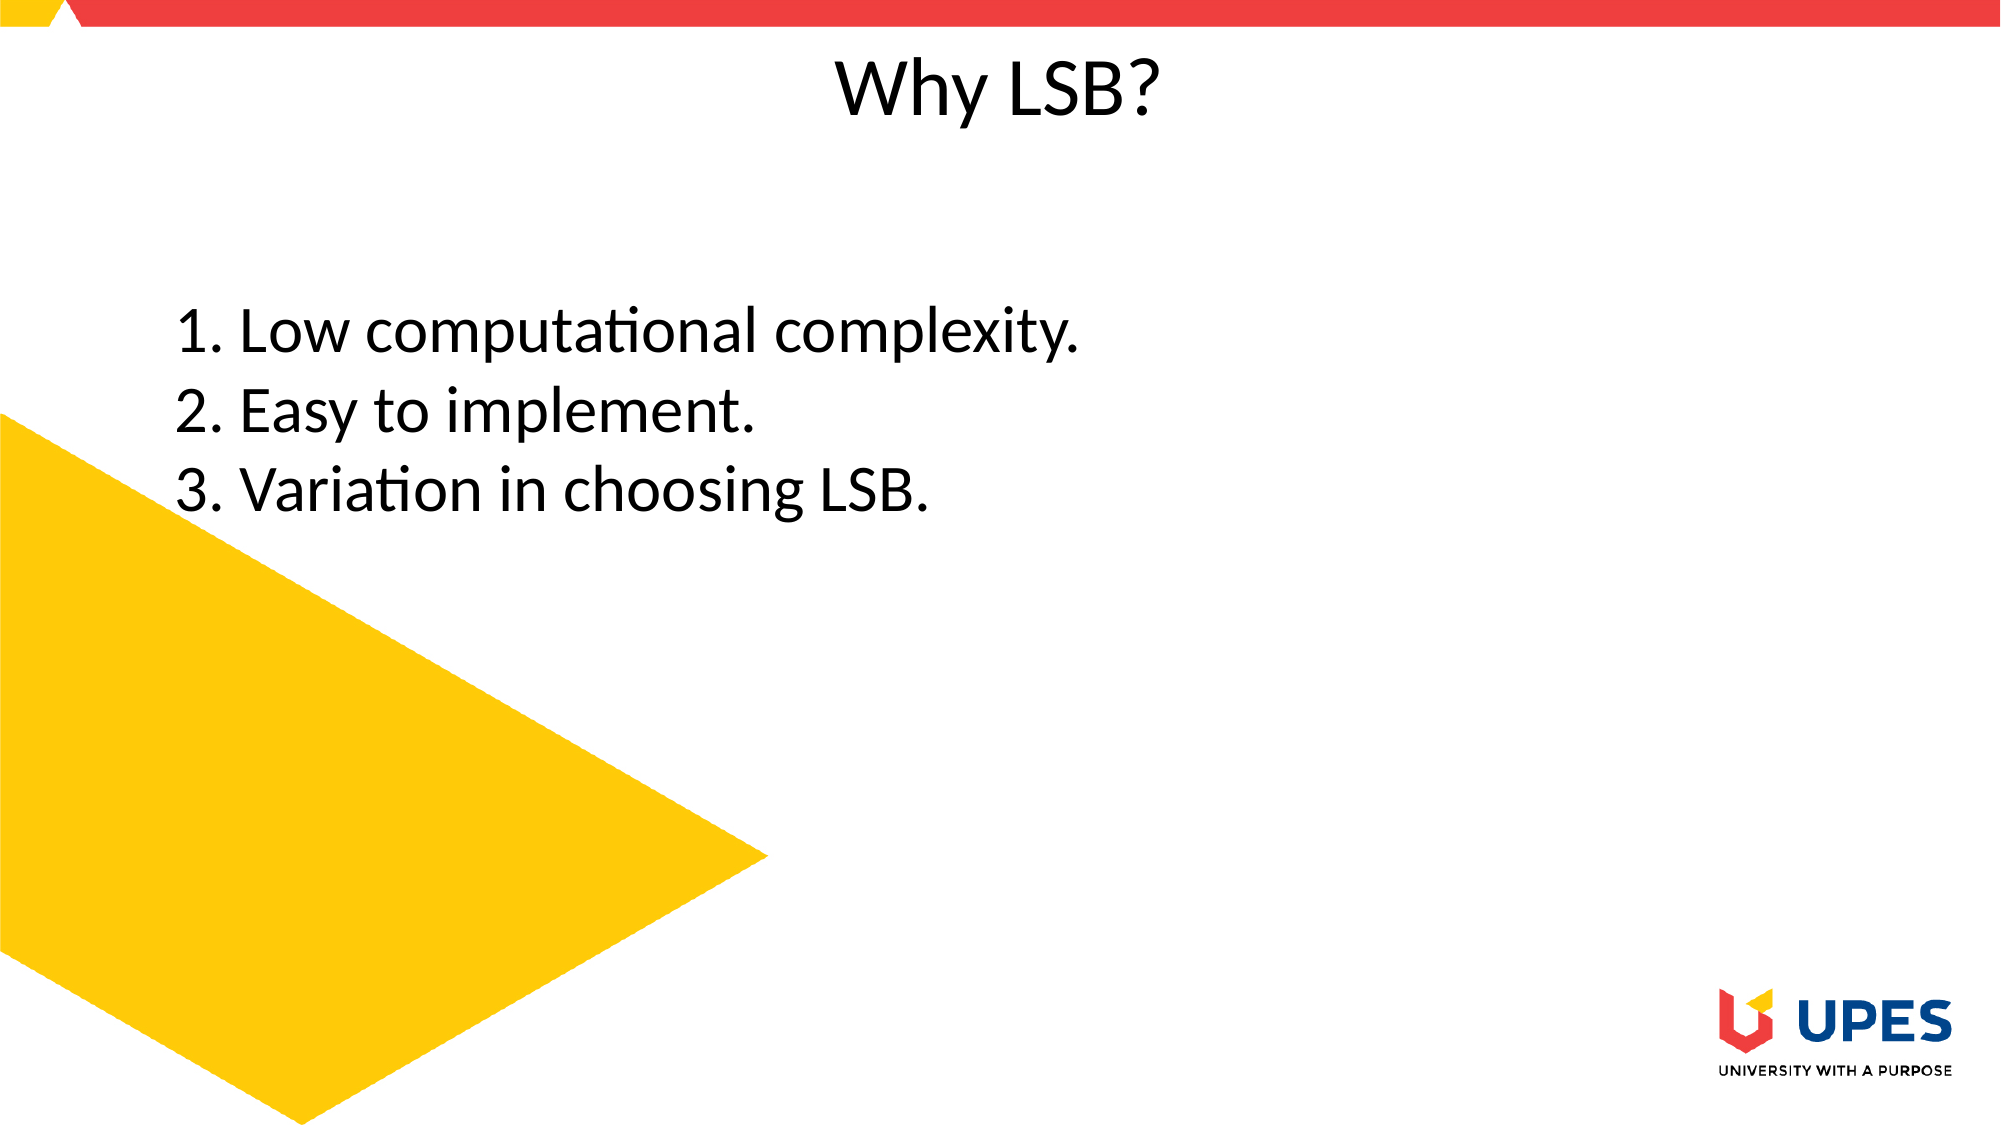

Why LSB?
1. Low computational complexity.
2. Easy to implement.
3. Variation in choosing LSB.